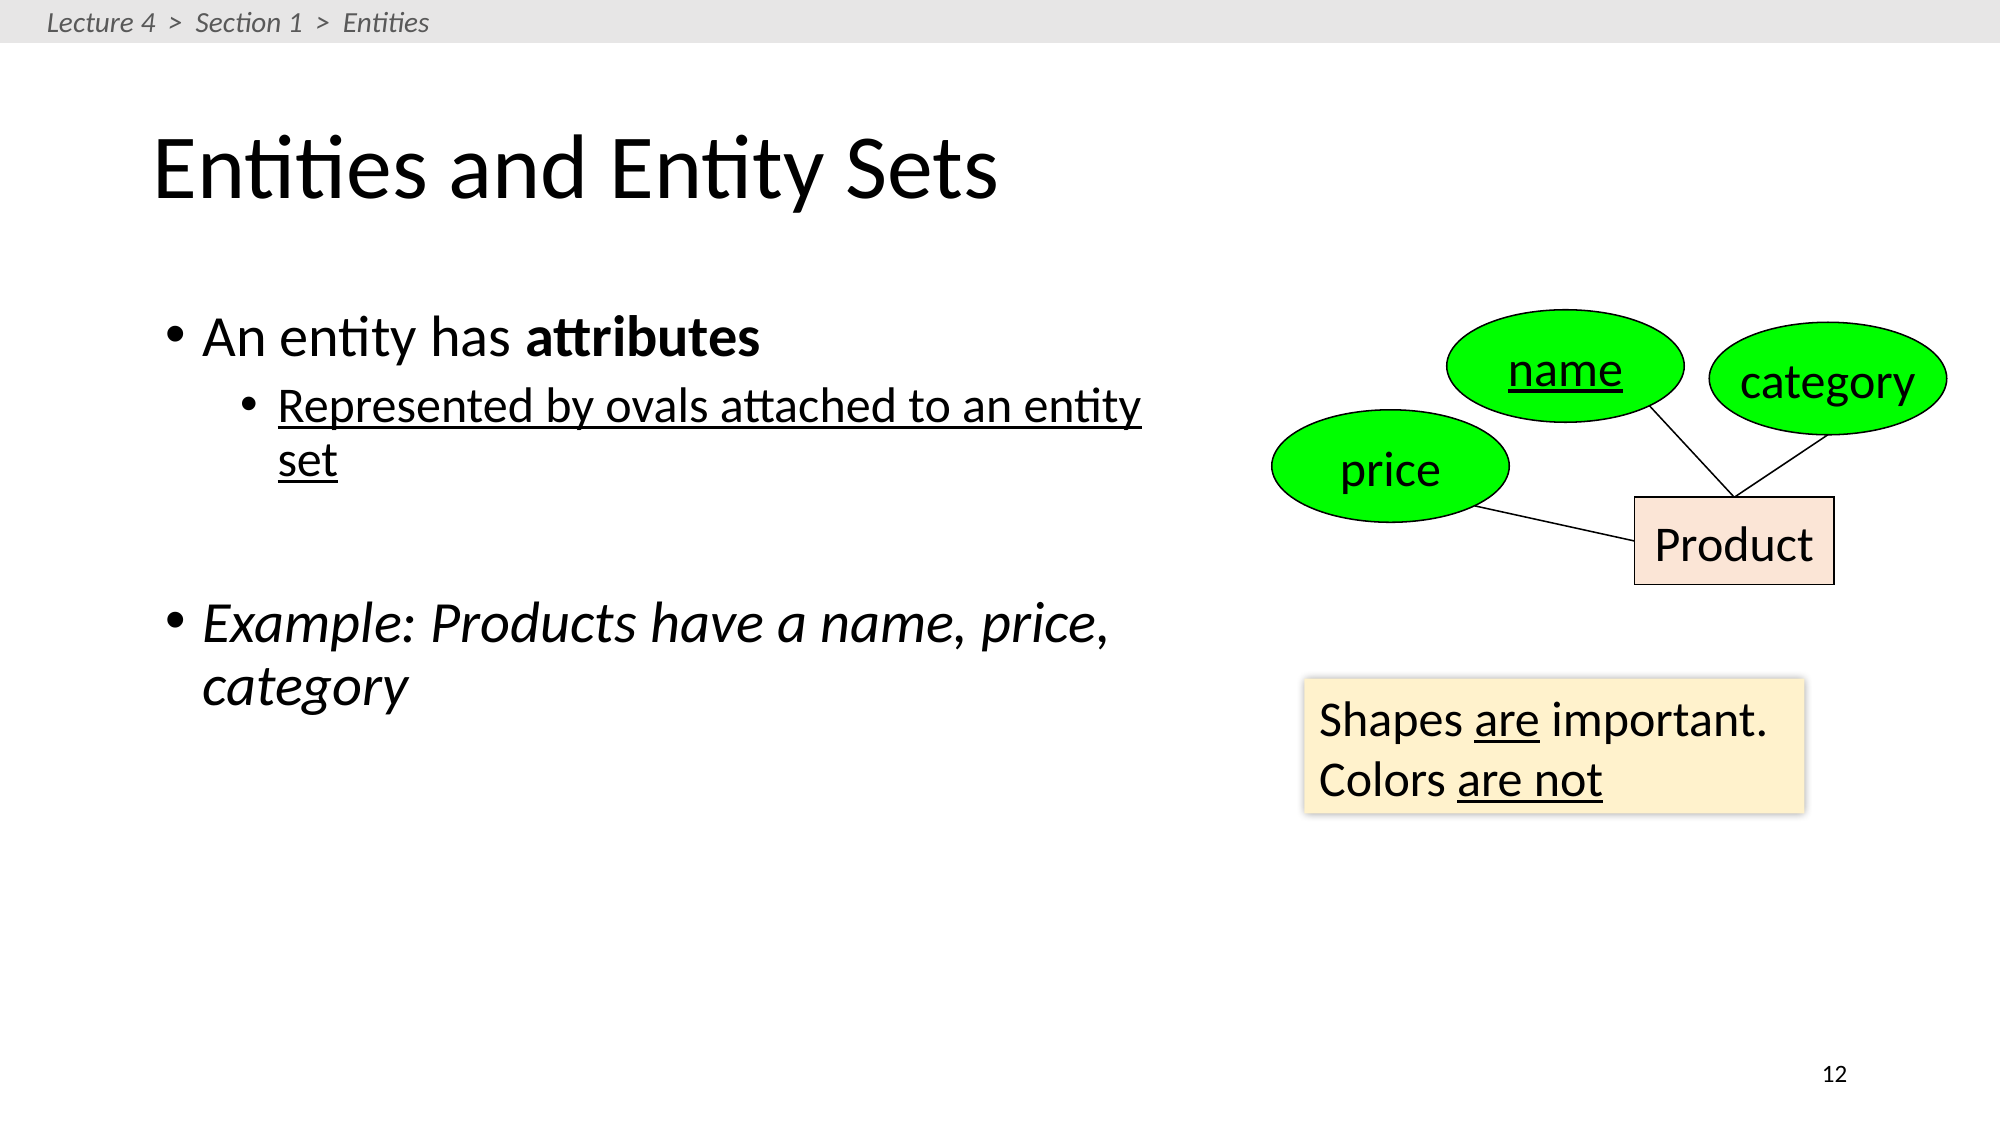

Lecture 4  >  Section 1  >  Entities
# Entities and Entity Sets
An entity has attributes
Represented by ovals attached to an entity set

Example: Products have a name, price, category
name
category
price
Product
Shapes are important. Colors are not
12